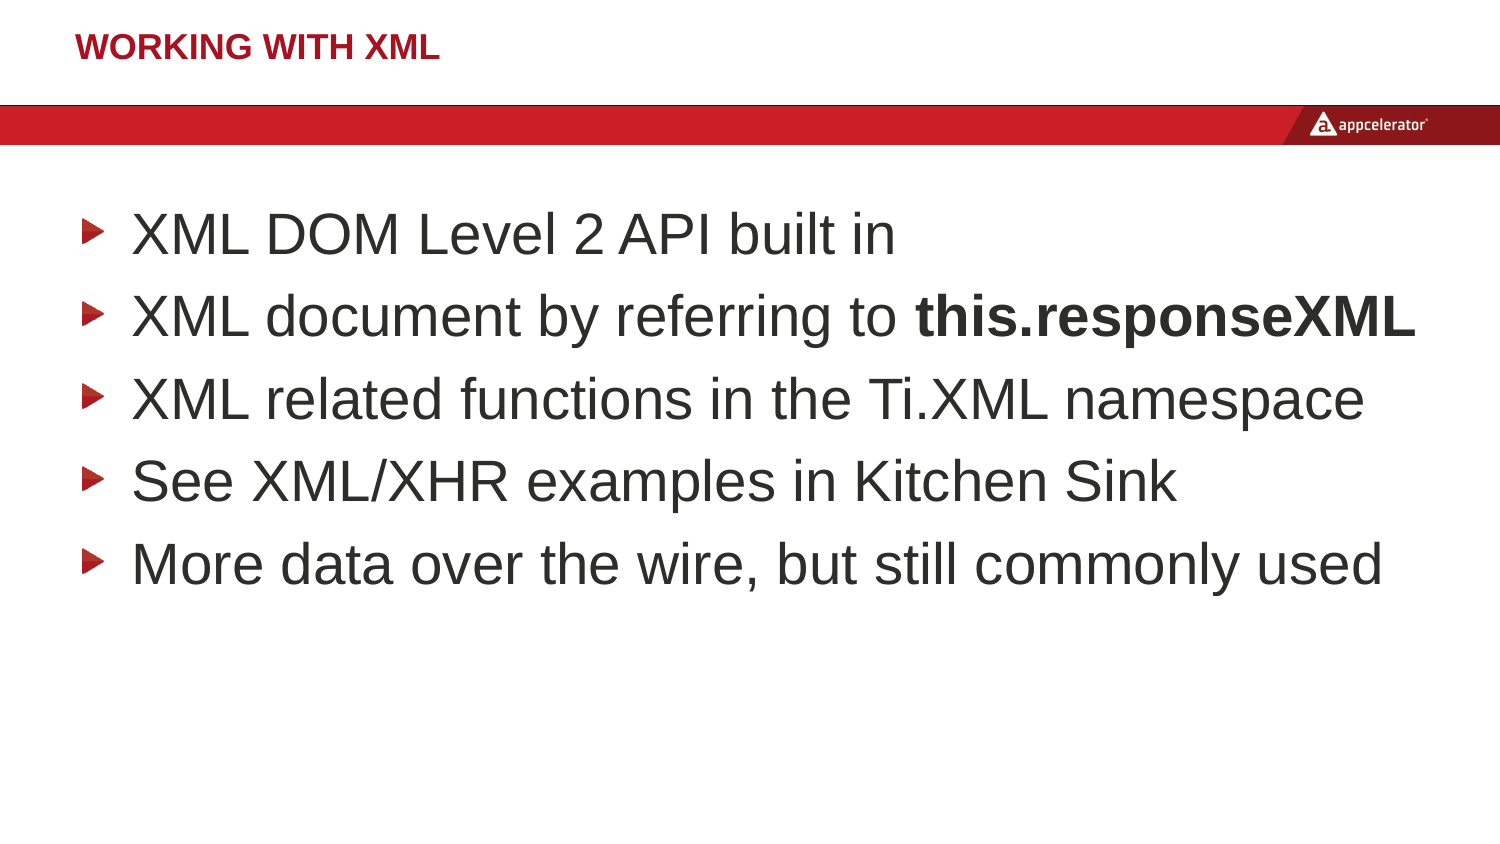

# Working With XML
XML DOM Level 2 API built in
XML document by referring to this.responseXML
XML related functions in the Ti.XML namespace
See XML/XHR examples in Kitchen Sink
More data over the wire, but still commonly used